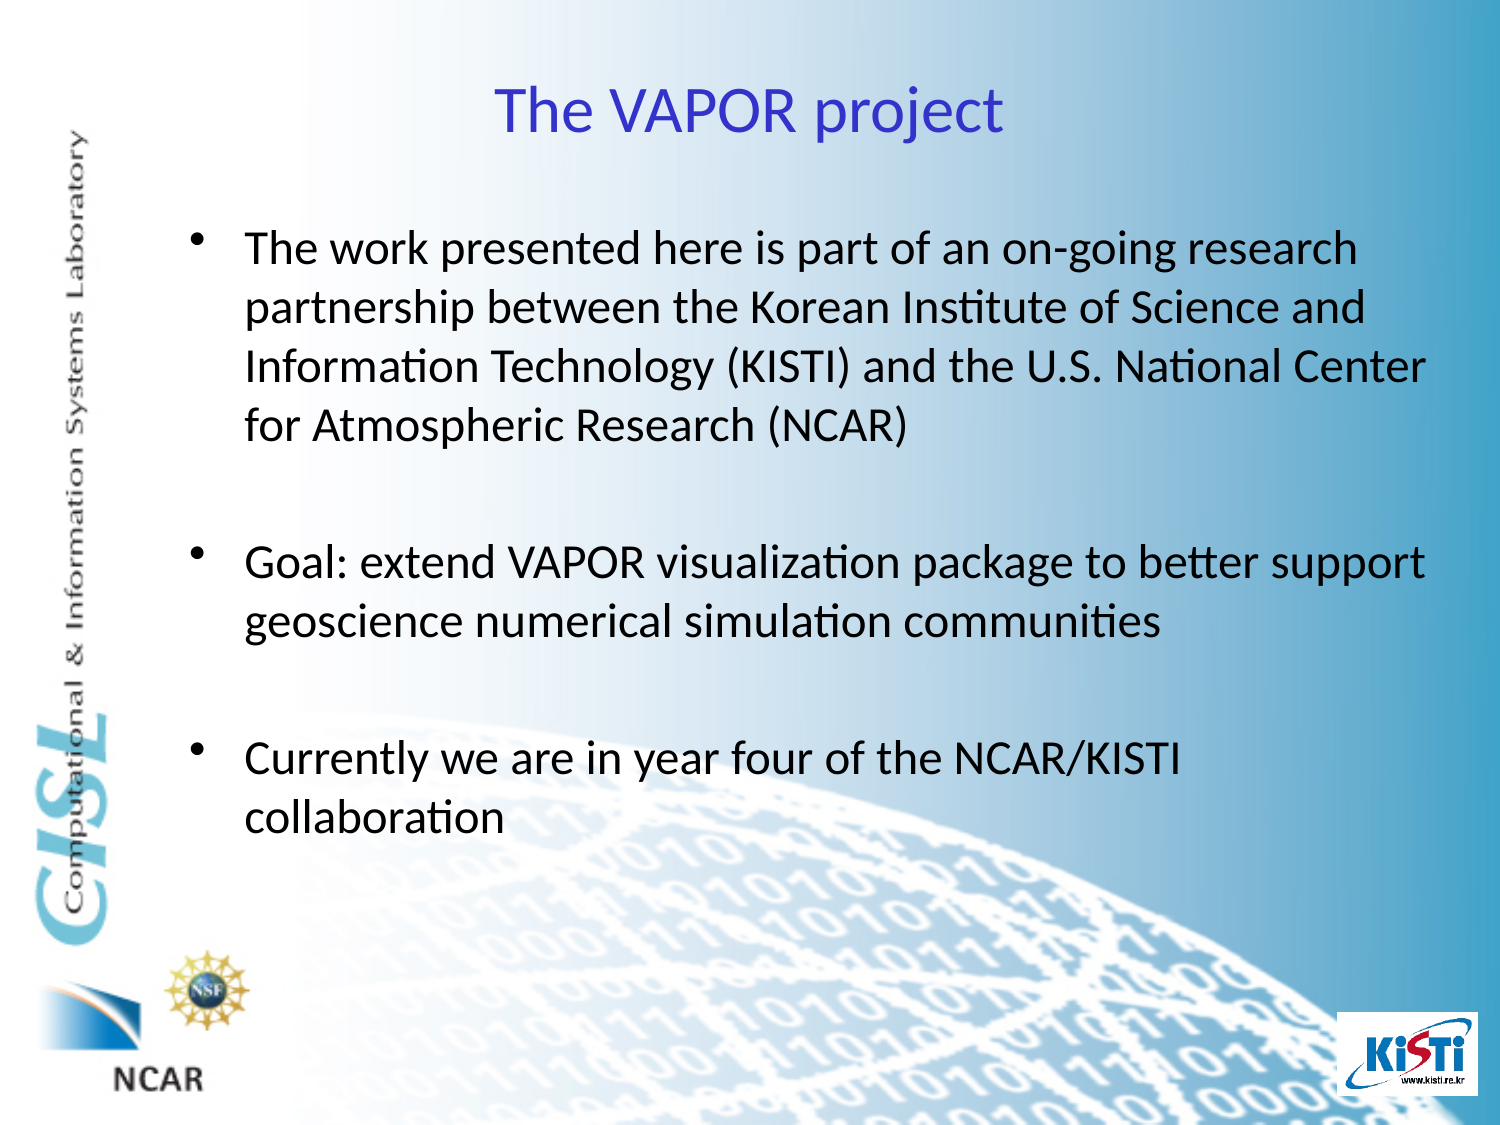

# The VAPOR project
The work presented here is part of an on-going research partnership between the Korean Institute of Science and Information Technology (KISTI) and the U.S. National Center for Atmospheric Research (NCAR)

Goal: extend VAPOR visualization package to better support geoscience numerical simulation communities

Currently we are in year four of the NCAR/KISTI collaboration